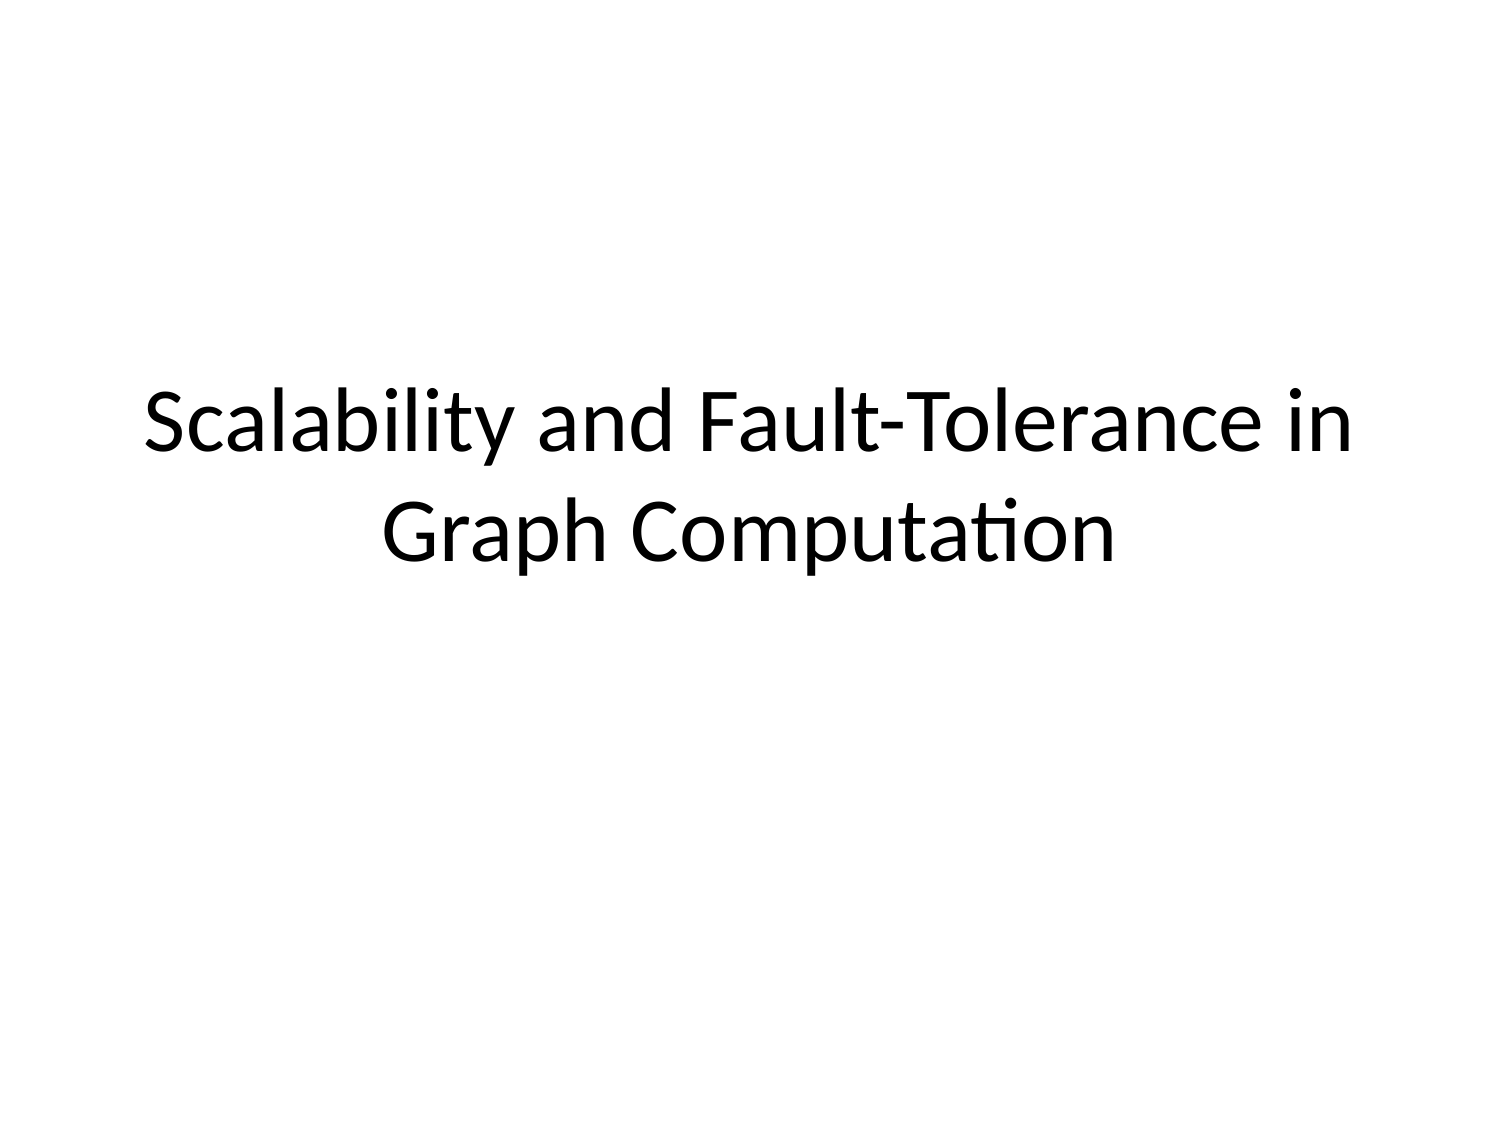

# Scalability and Fault-Tolerance in Graph Computation